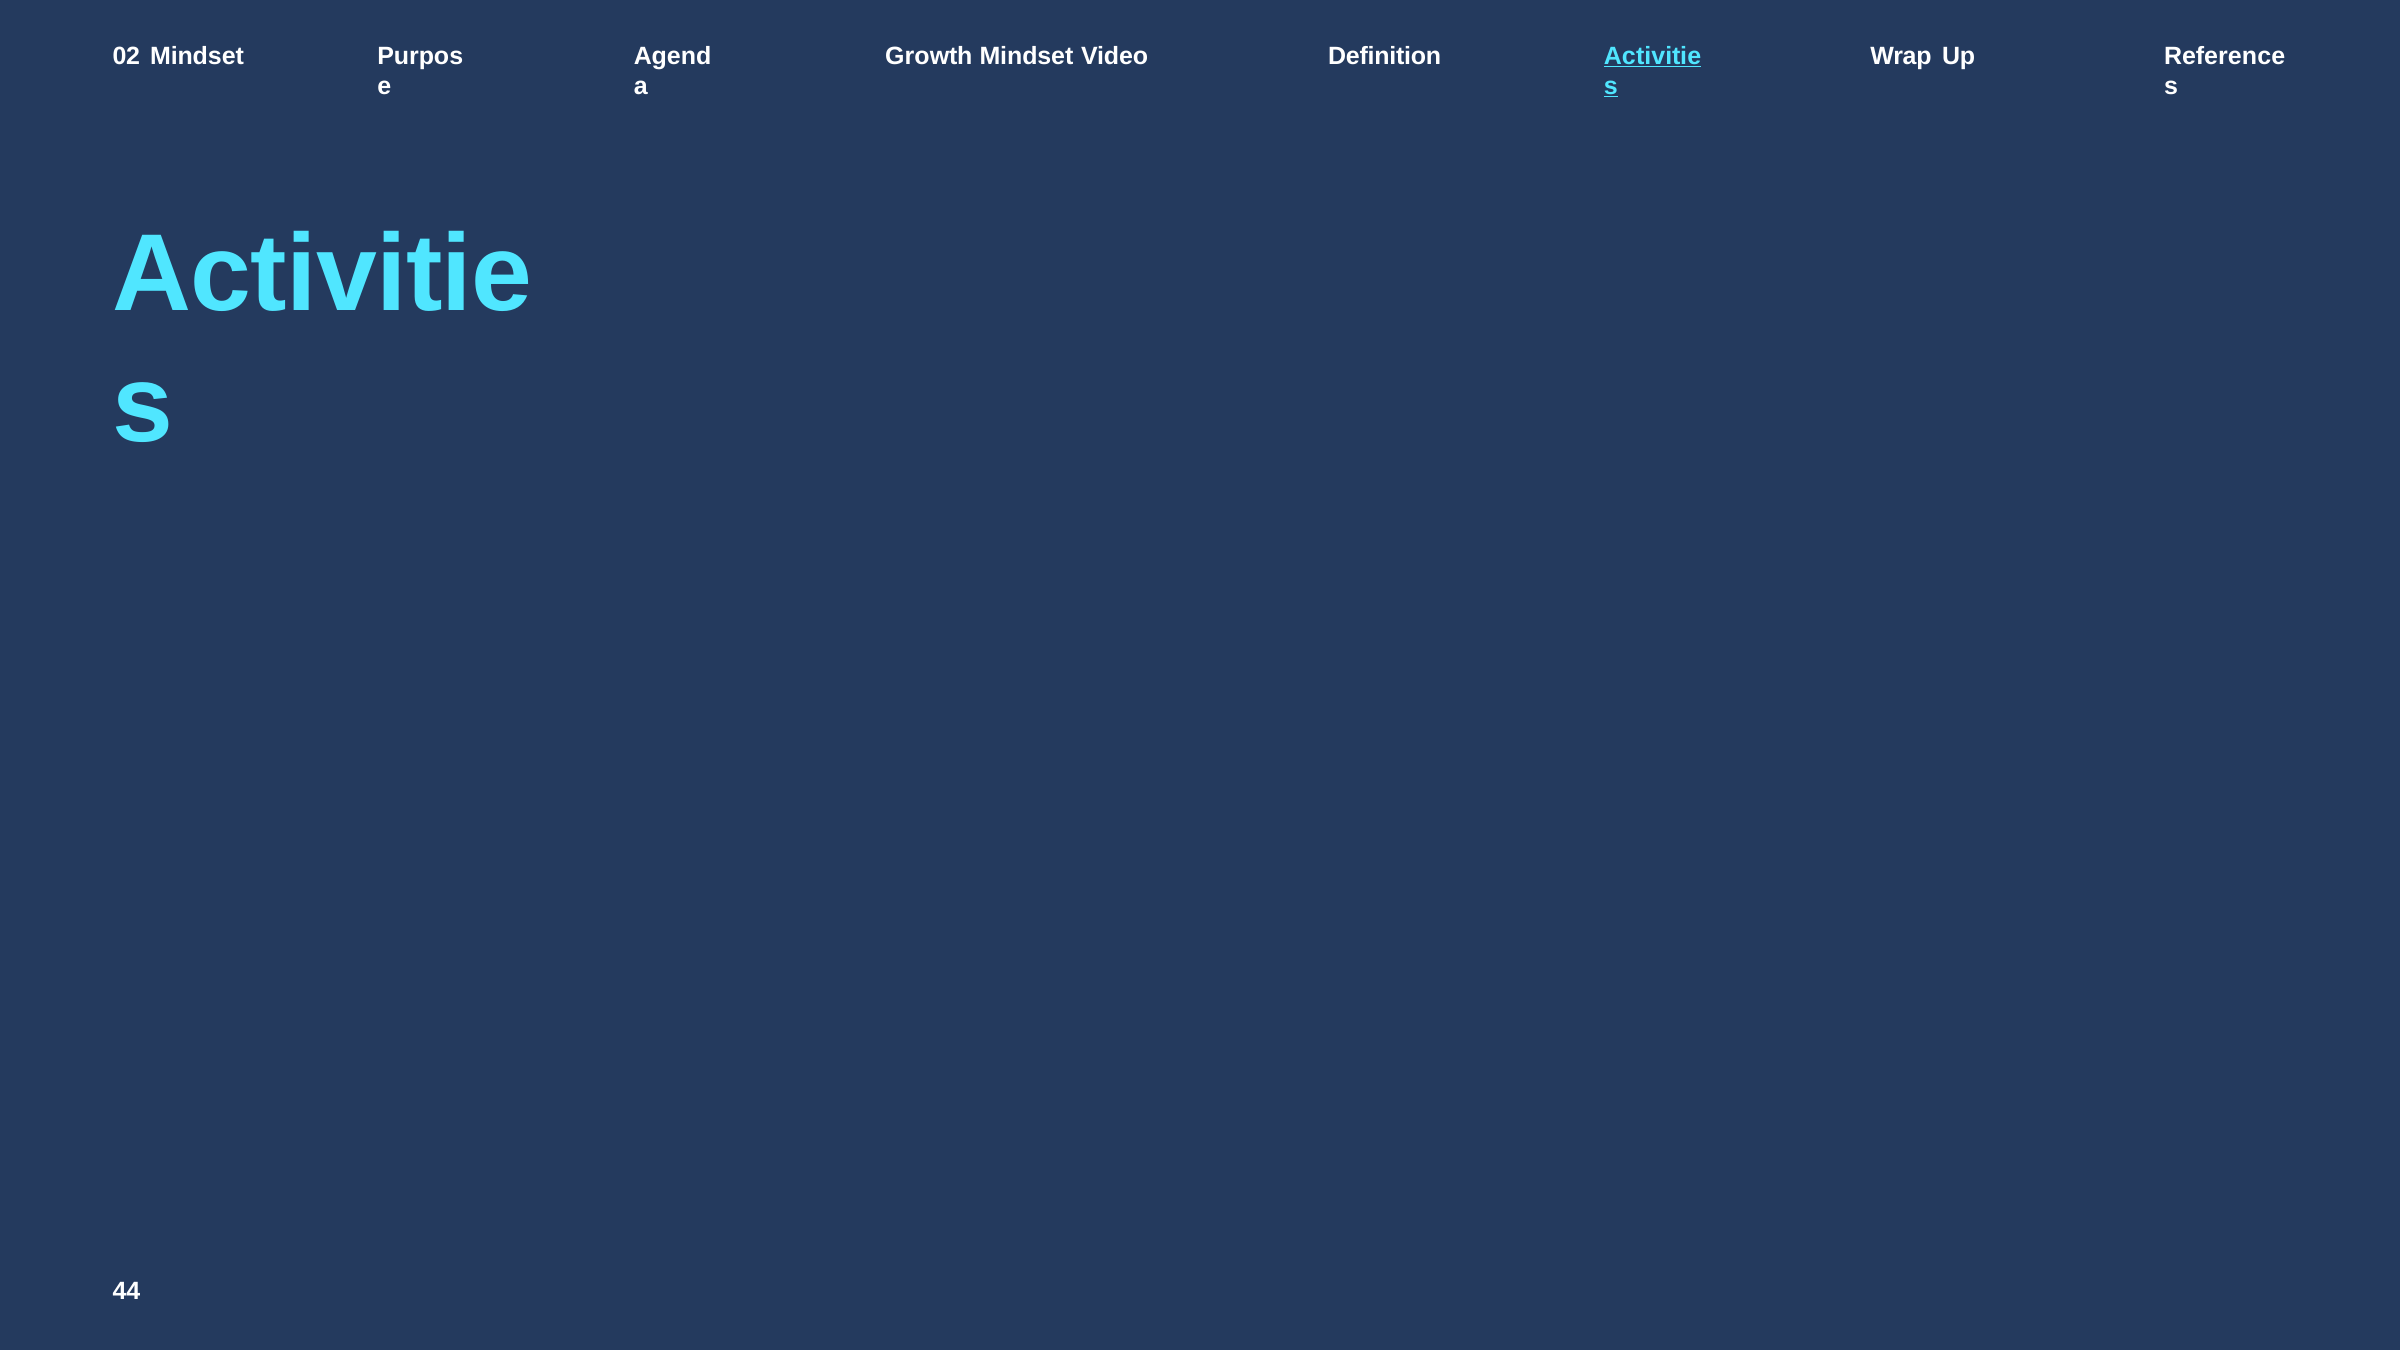

# 02 Mindset
Purpose
Agenda
Growth Mindset Video
Definition
Activities
Wrap Up
References
Activities
44